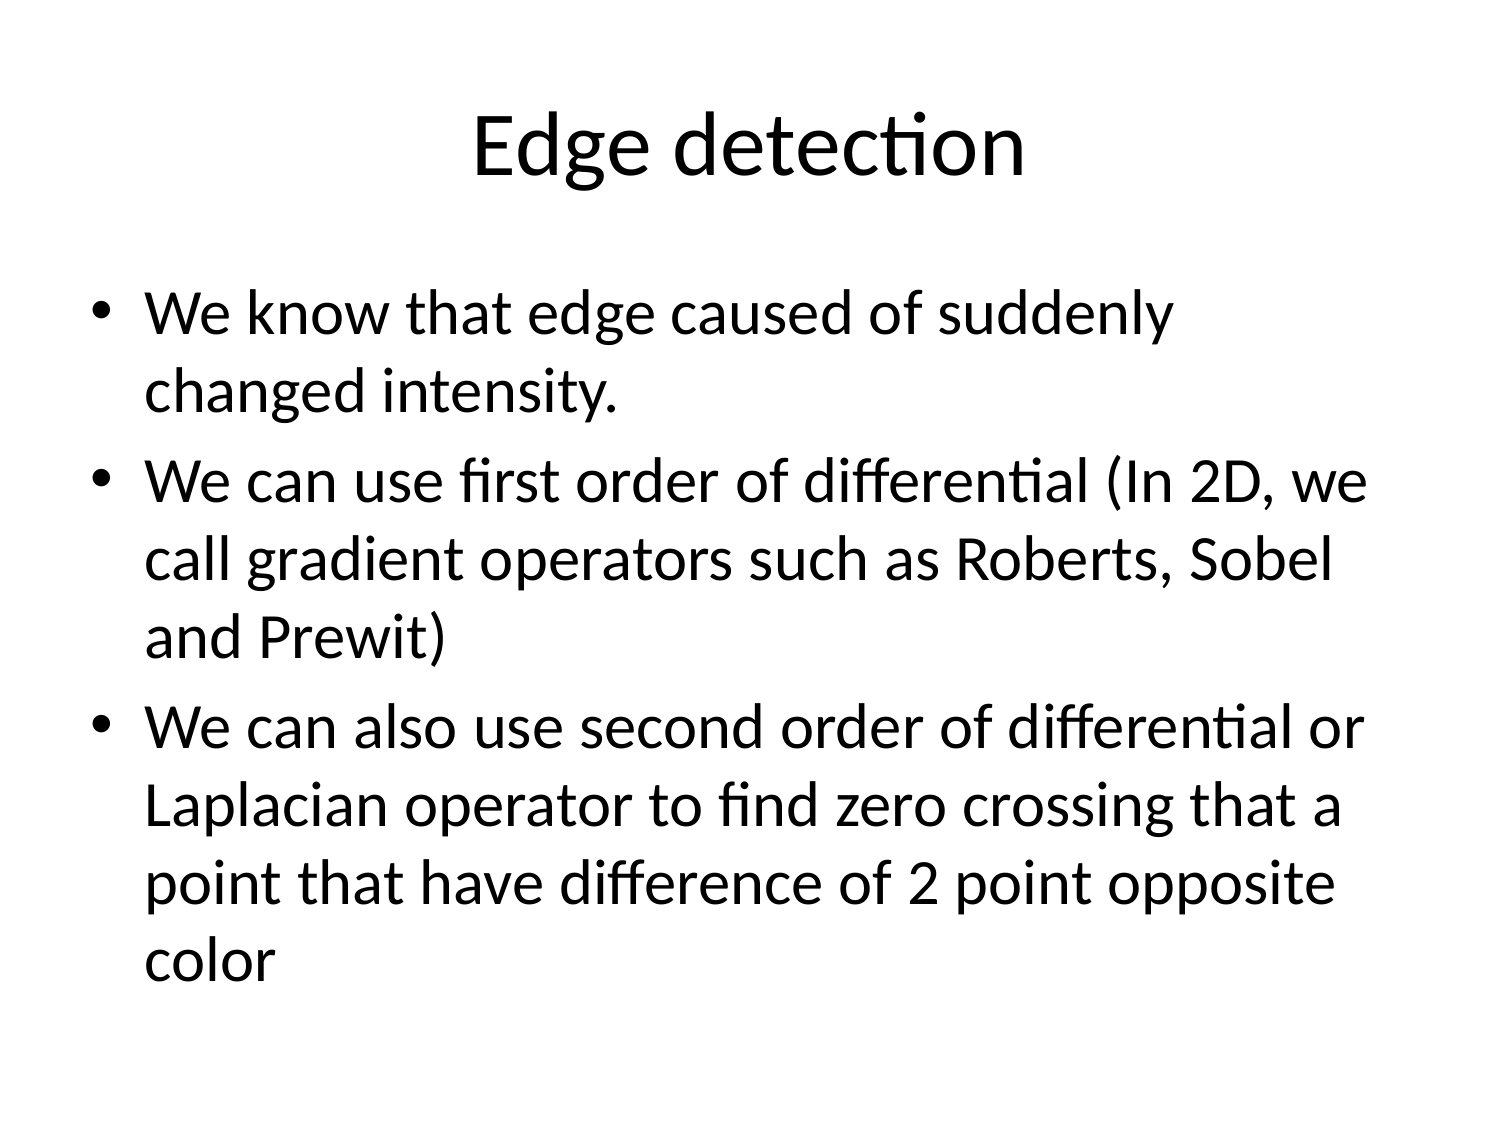

# Edge detection
We know that edge caused of suddenly changed intensity.
We can use first order of differential (In 2D, we call gradient operators such as Roberts, Sobel and Prewit)
We can also use second order of differential or Laplacian operator to find zero crossing that a point that have difference of 2 point opposite color